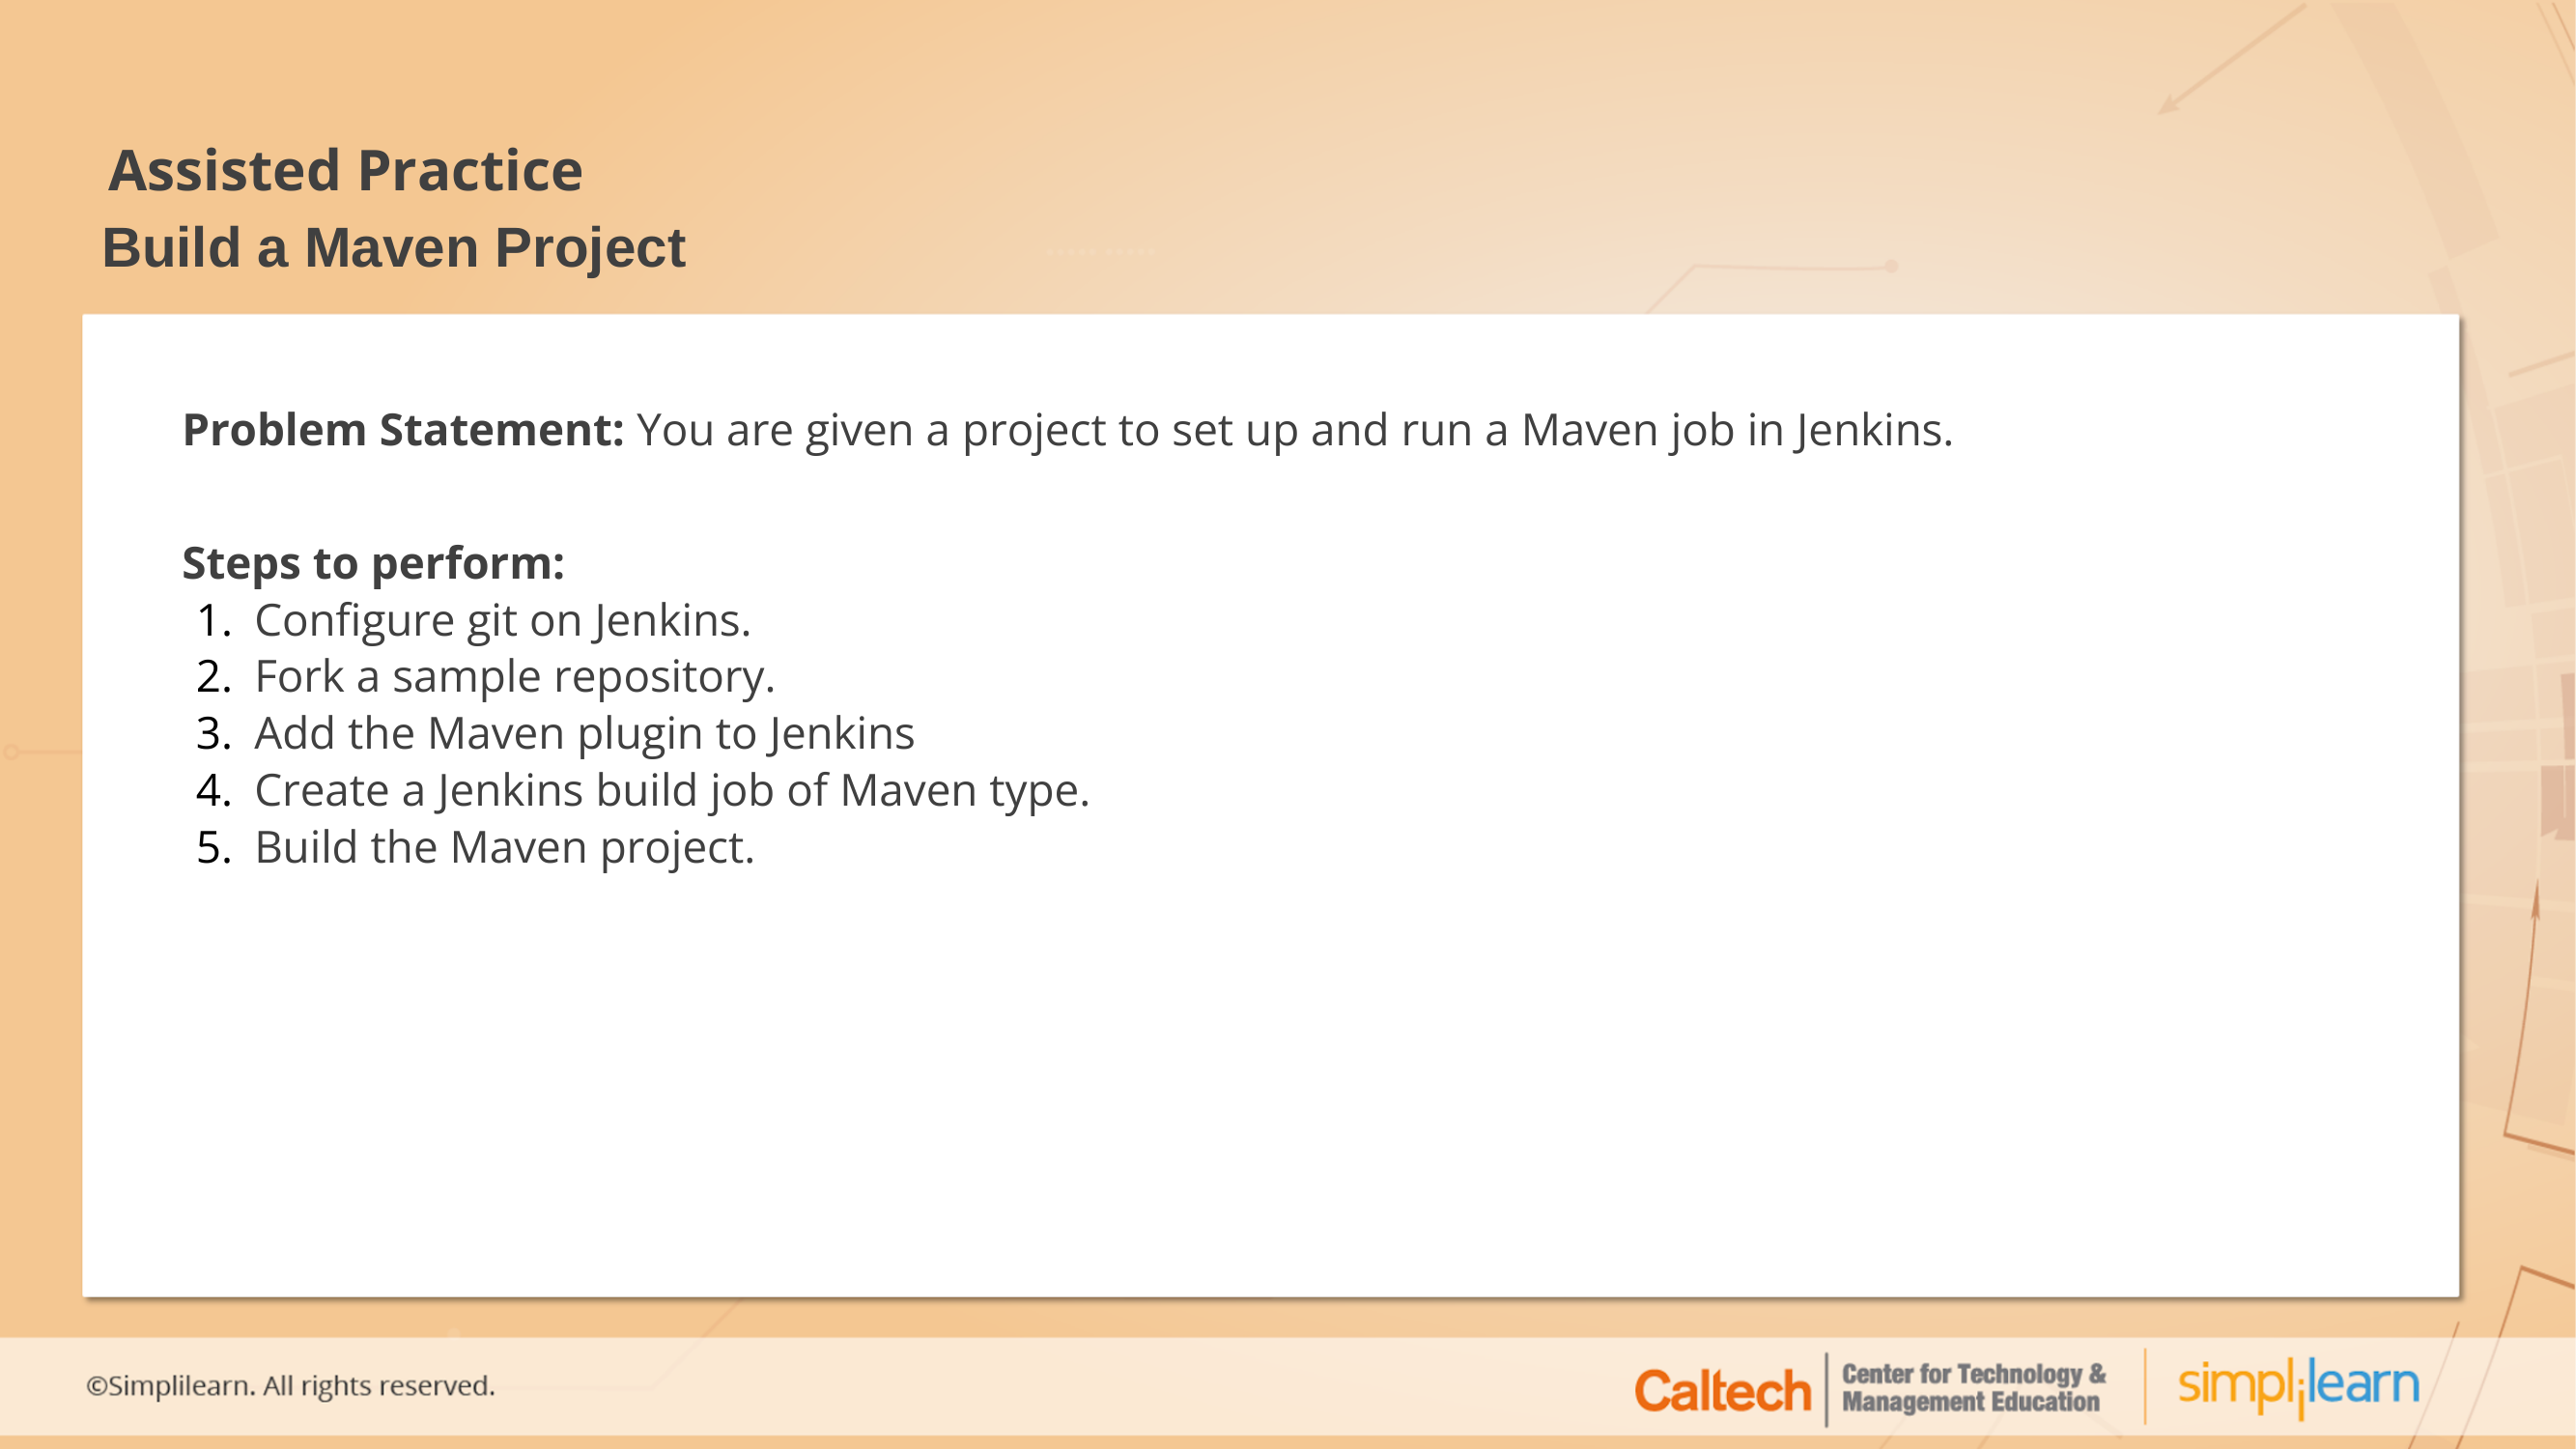

# Build a Maven Project
Problem Statement: You are given a project to set up and run a Maven job in Jenkins.
Steps to perform:
Configure git on Jenkins.
Fork a sample repository.
Add the Maven plugin to Jenkins
Create a Jenkins build job of Maven type.
Build the Maven project.